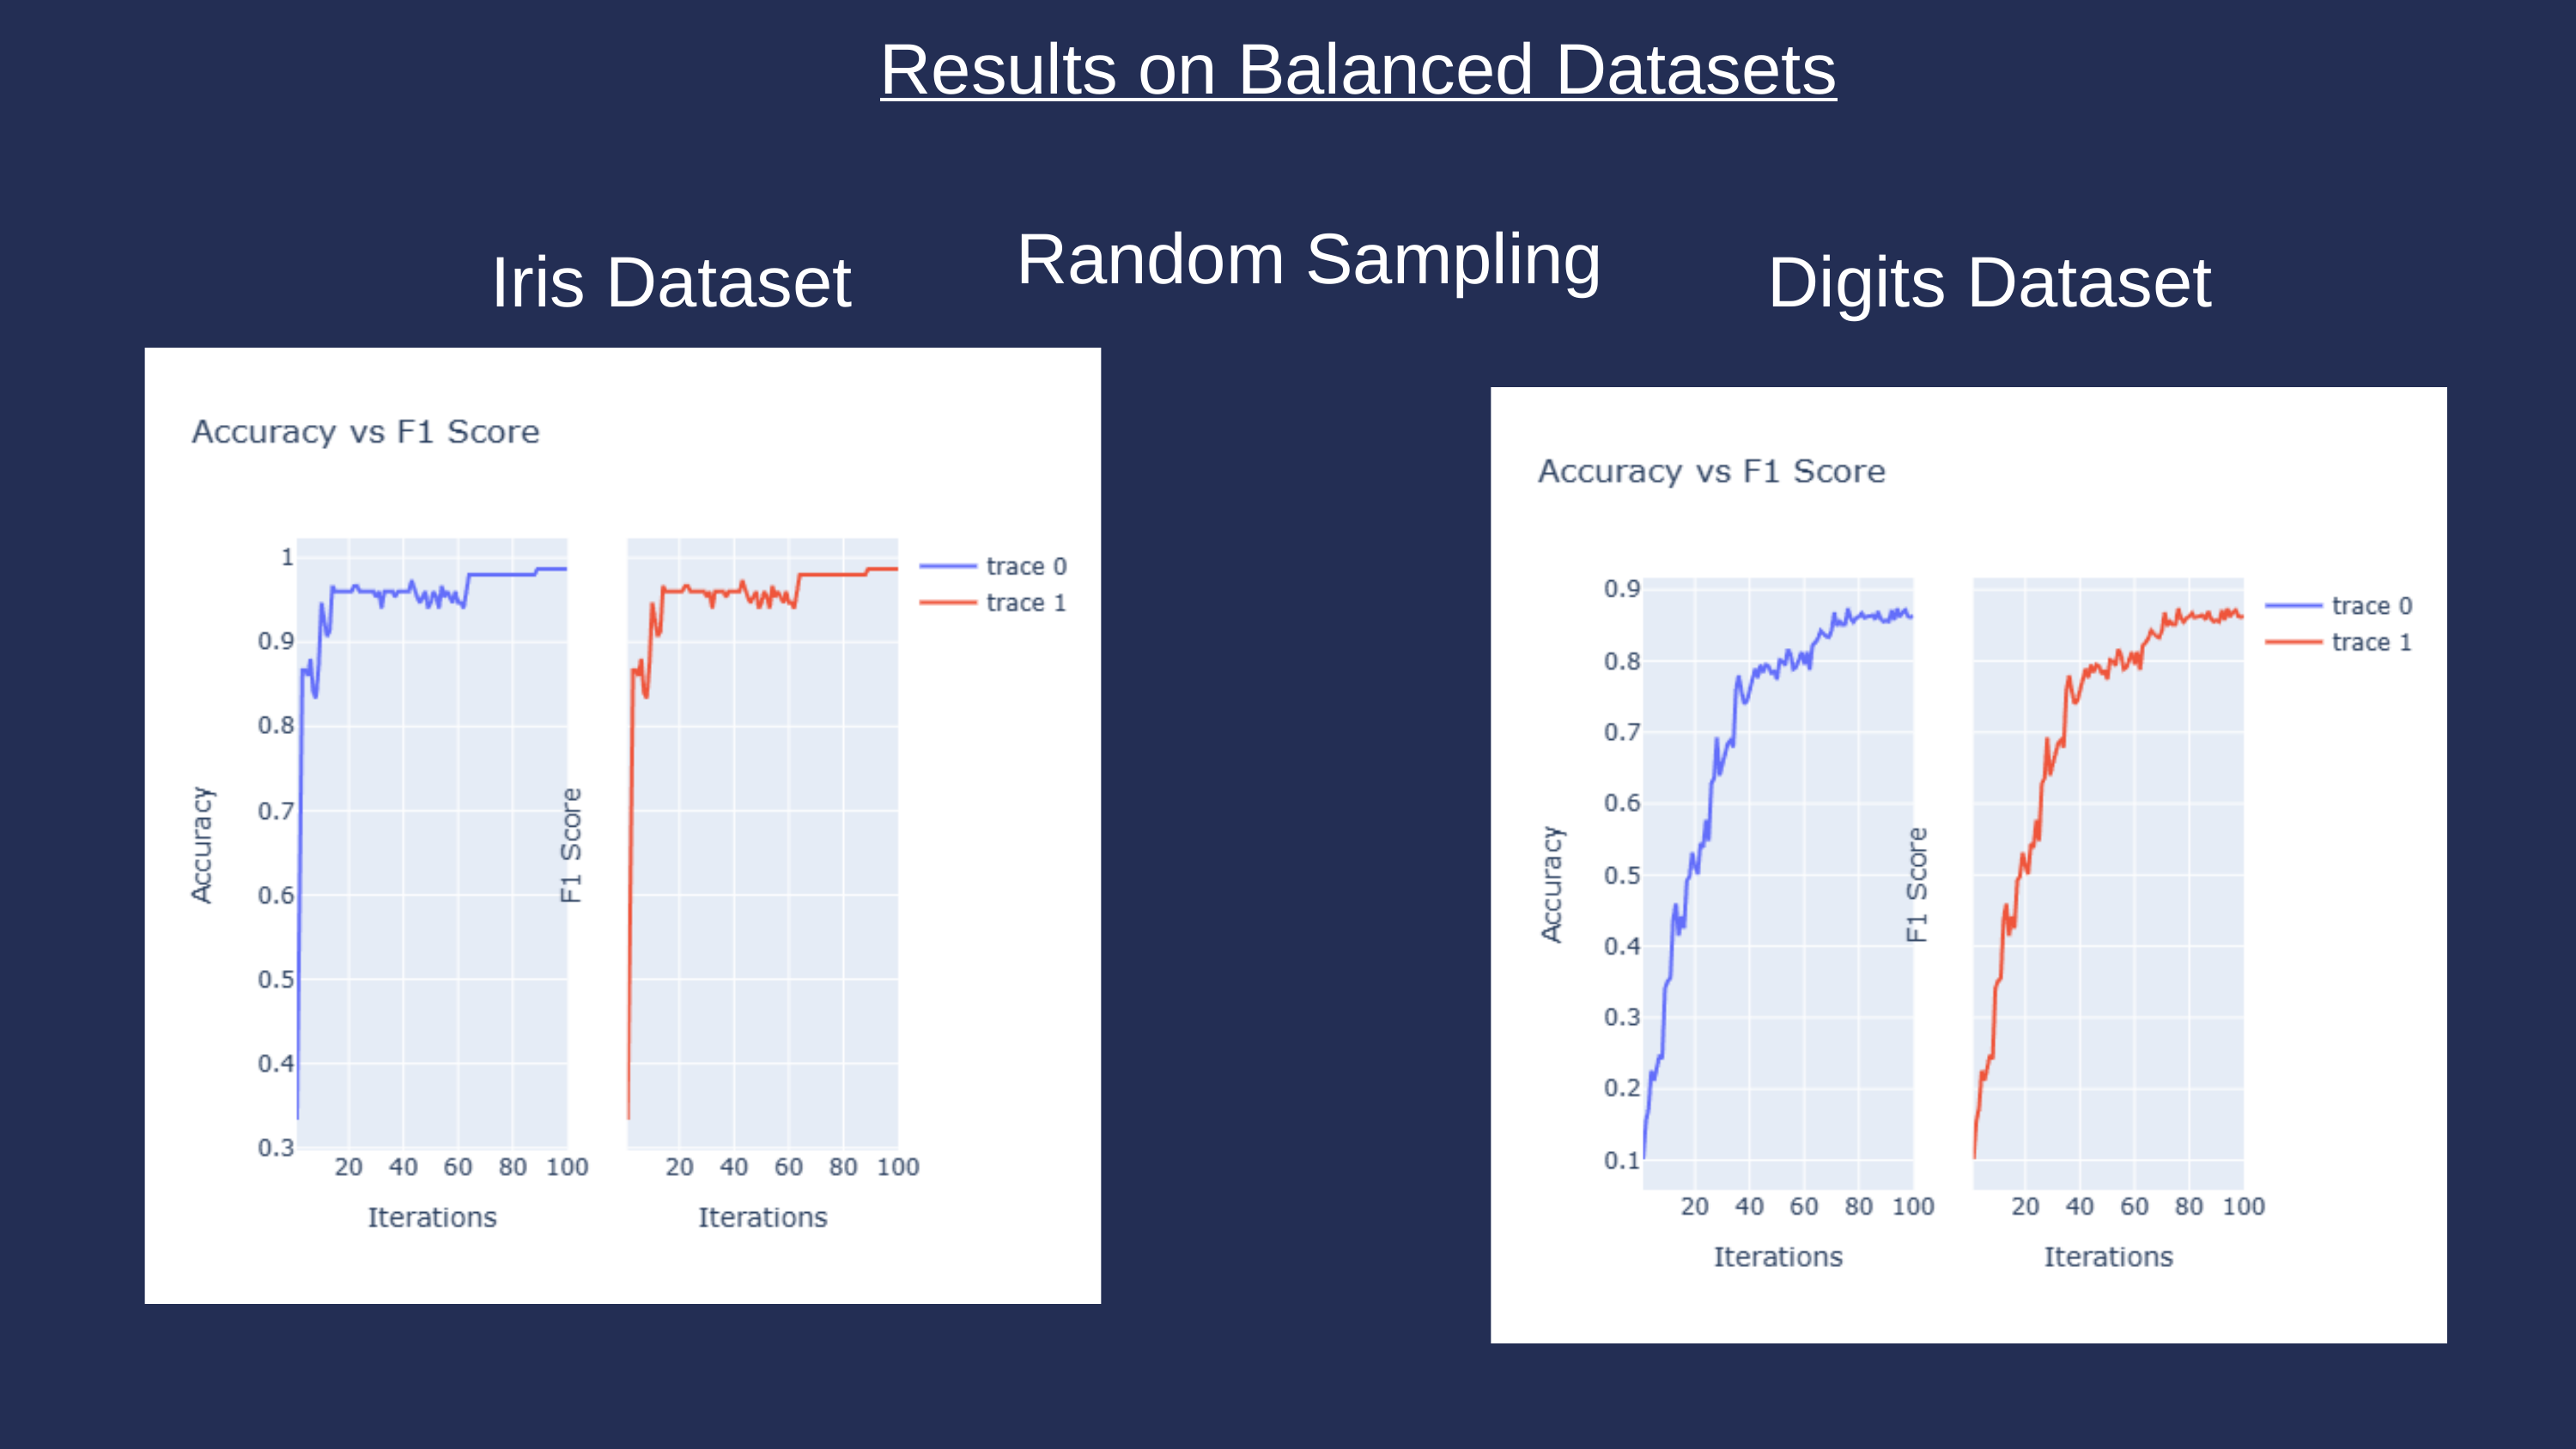

Results on Balanced Datasets
Random Sampling
Iris Dataset
Digits Dataset